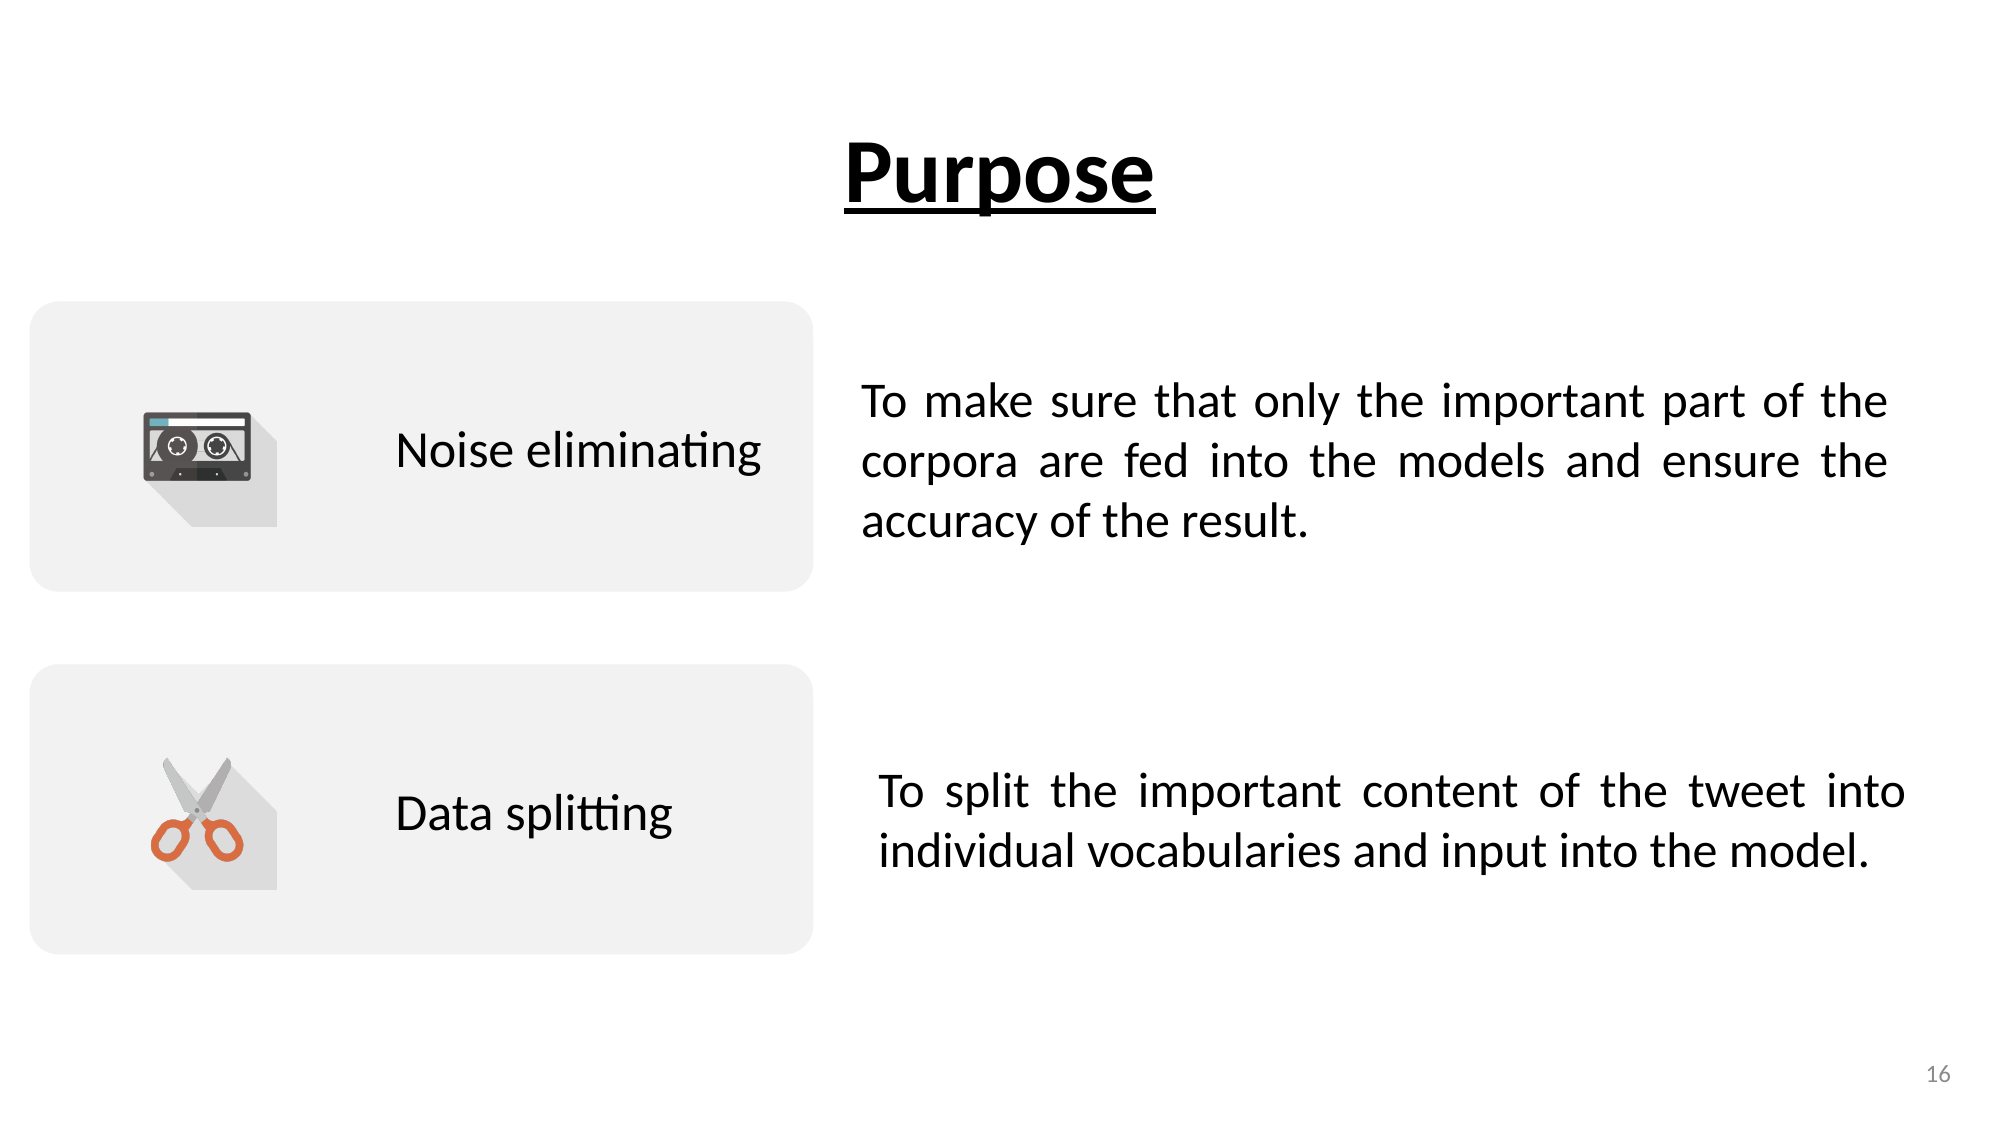

# Purpose
Noise eliminating
Data splitting
To make sure that only the important part of the corpora are fed into the models and ensure the accuracy of the result.
To split the important content of the tweet into individual vocabularies and input into the model.
16